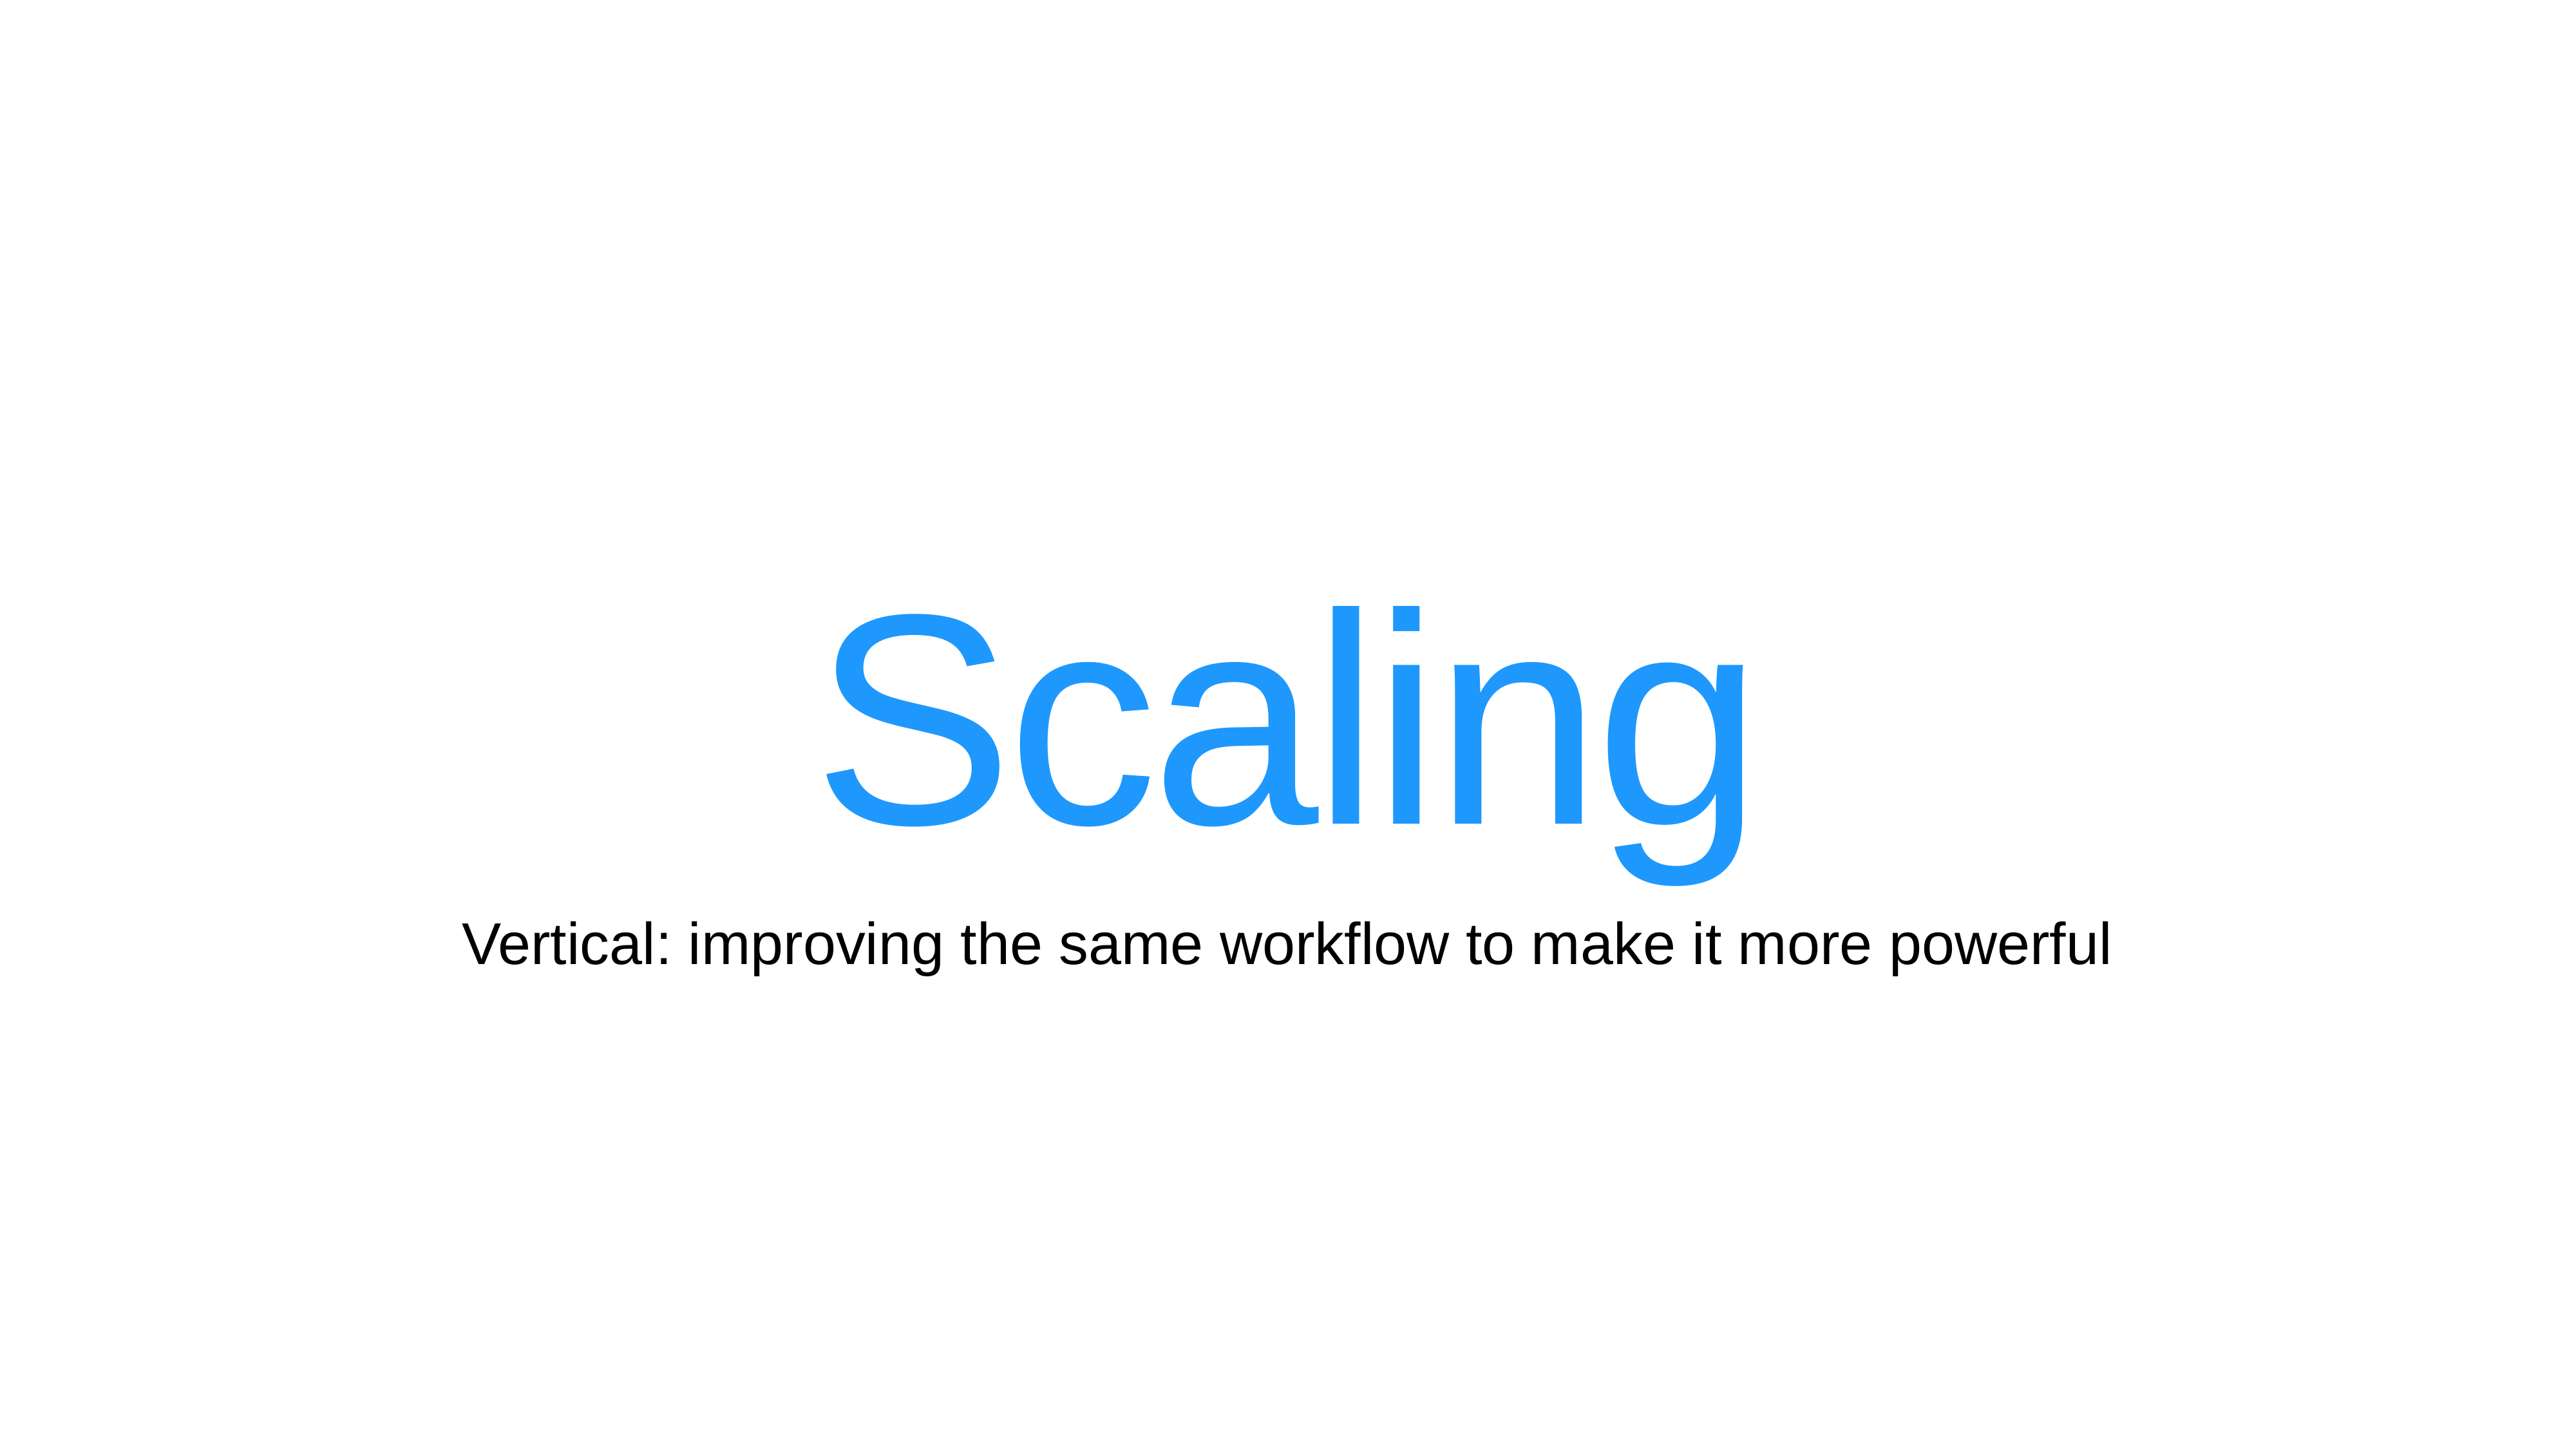

Scaling
Vertical: improving the same workflow to make it more powerful